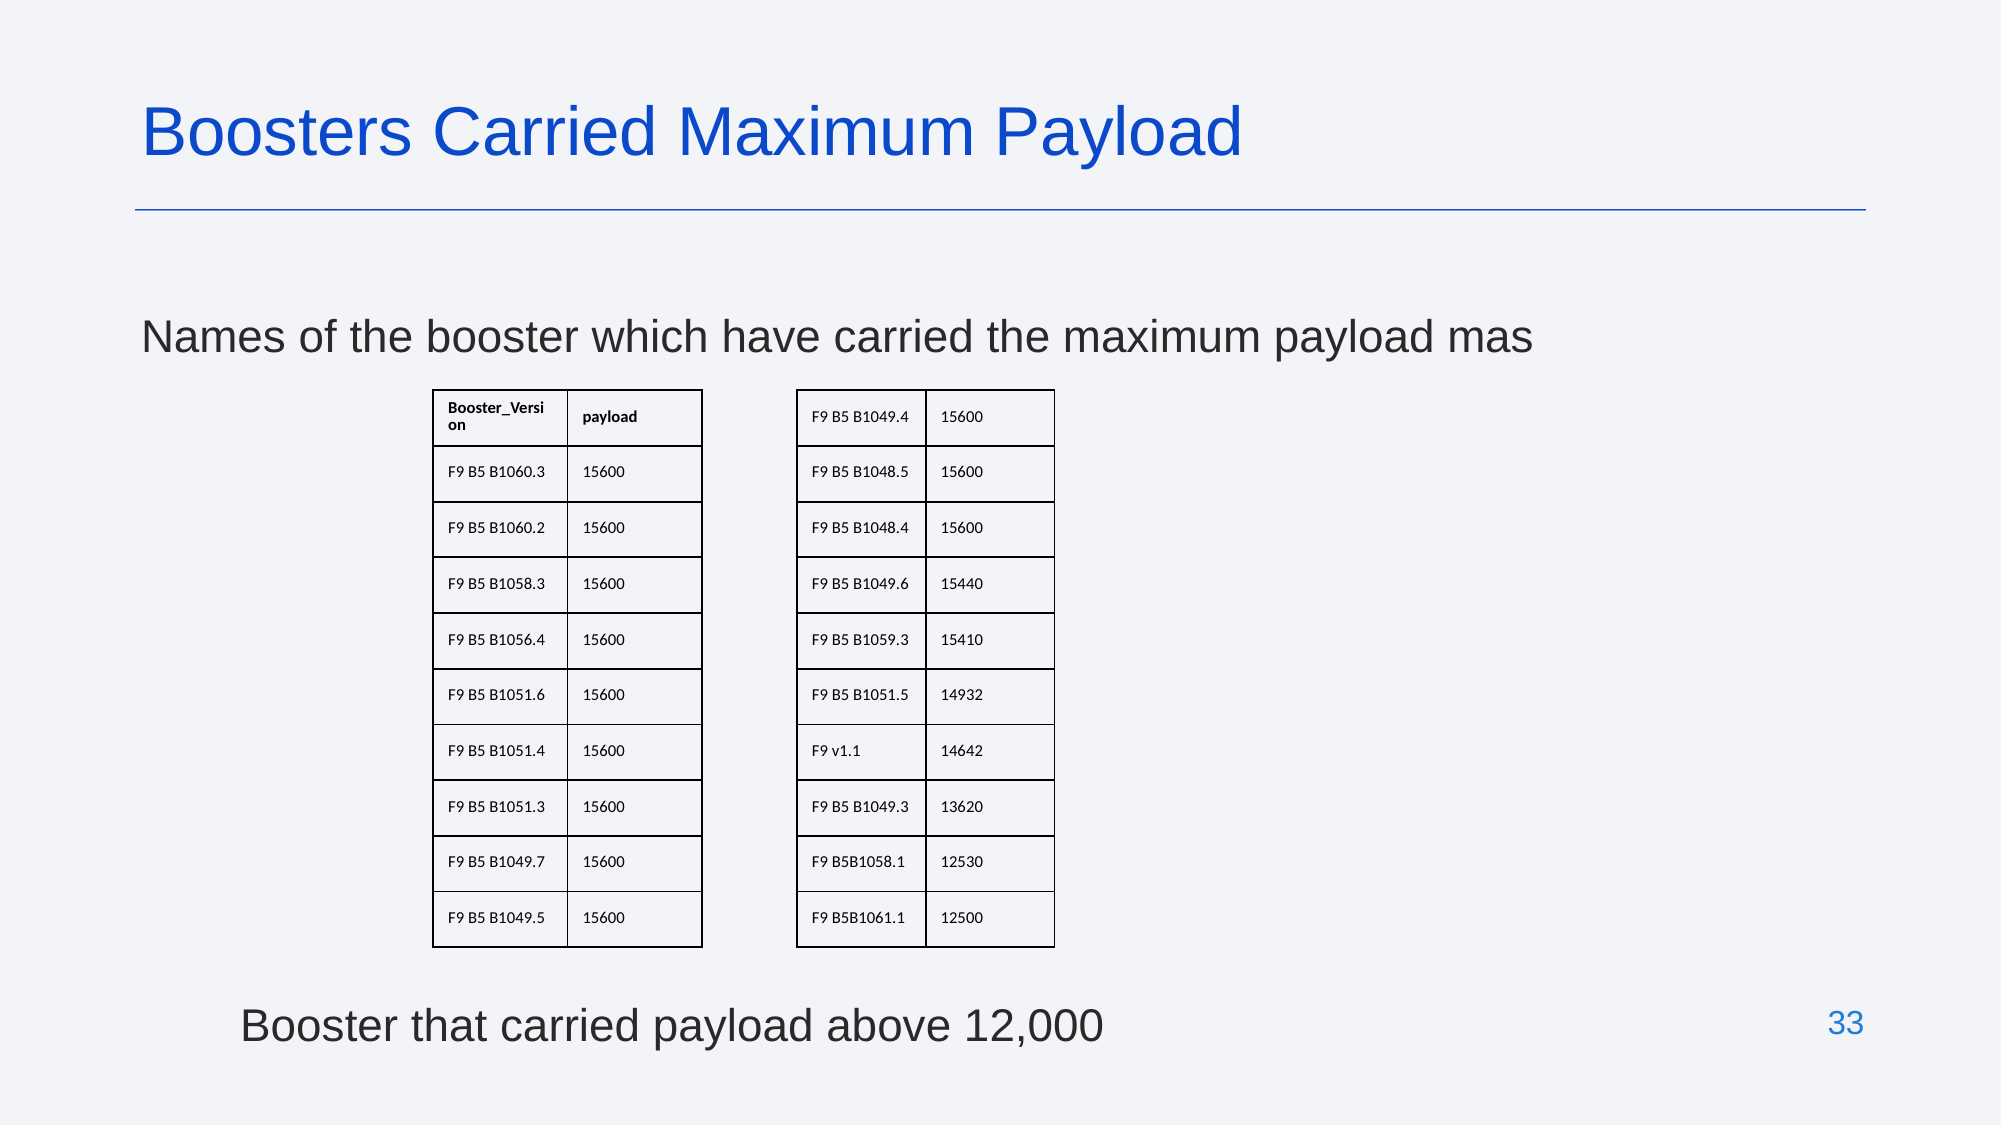

Boosters Carried Maximum Payload
Names of the booster which have carried the maximum payload mas
| Booster\_Version | payload |
| --- | --- |
| F9 B5 B1060.3 | 15600 |
| F9 B5 B1060.2 | 15600 |
| F9 B5 B1058.3 | 15600 |
| F9 B5 B1056.4 | 15600 |
| F9 B5 B1051.6 | 15600 |
| F9 B5 B1051.4 | 15600 |
| F9 B5 B1051.3 | 15600 |
| F9 B5 B1049.7 | 15600 |
| F9 B5 B1049.5 | 15600 |
| F9 B5 B1049.4 | 15600 |
| --- | --- |
| F9 B5 B1048.5 | 15600 |
| F9 B5 B1048.4 | 15600 |
| F9 B5 B1049.6 | 15440 |
| F9 B5 B1059.3 | 15410 |
| F9 B5 B1051.5 | 14932 |
| F9 v1.1 | 14642 |
| F9 B5 B1049.3 | 13620 |
| F9 B5B1058.1 | 12530 |
| F9 B5B1061.1 | 12500 |
33
Booster that carried payload above 12,000